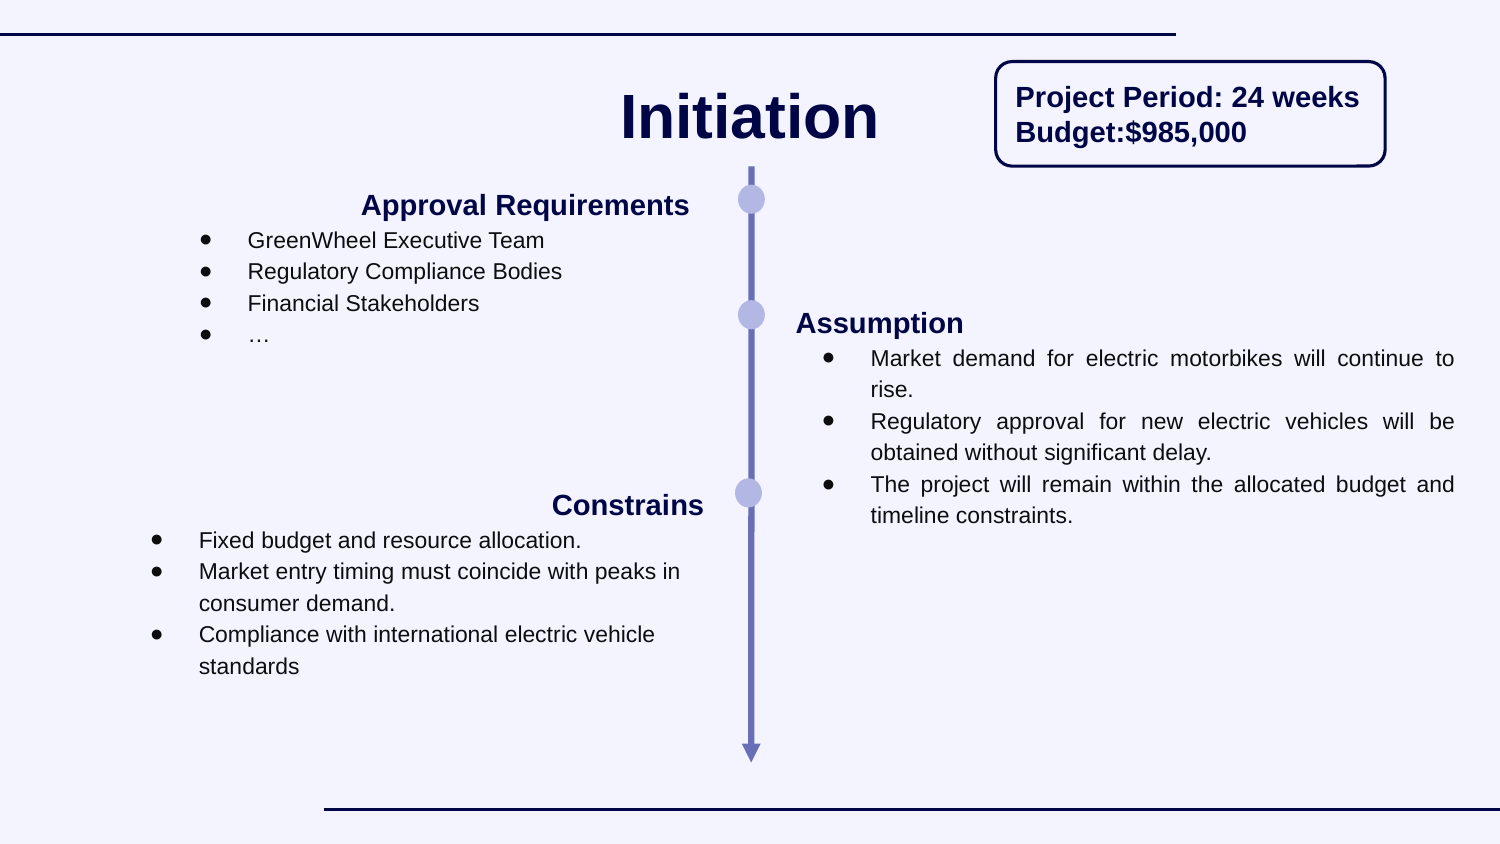

# Initiation
Project Period: 24 weeks
Budget:$985,000
Approval Requirements
GreenWheel Executive Team
Regulatory Compliance Bodies
Financial Stakeholders
…

Assumption
Market demand for electric motorbikes will continue to rise.
Regulatory approval for new electric vehicles will be obtained without significant delay.
The project will remain within the allocated budget and timeline constraints.
Constrains
Fixed budget and resource allocation.
Market entry timing must coincide with peaks in consumer demand.
Compliance with international electric vehicle standards